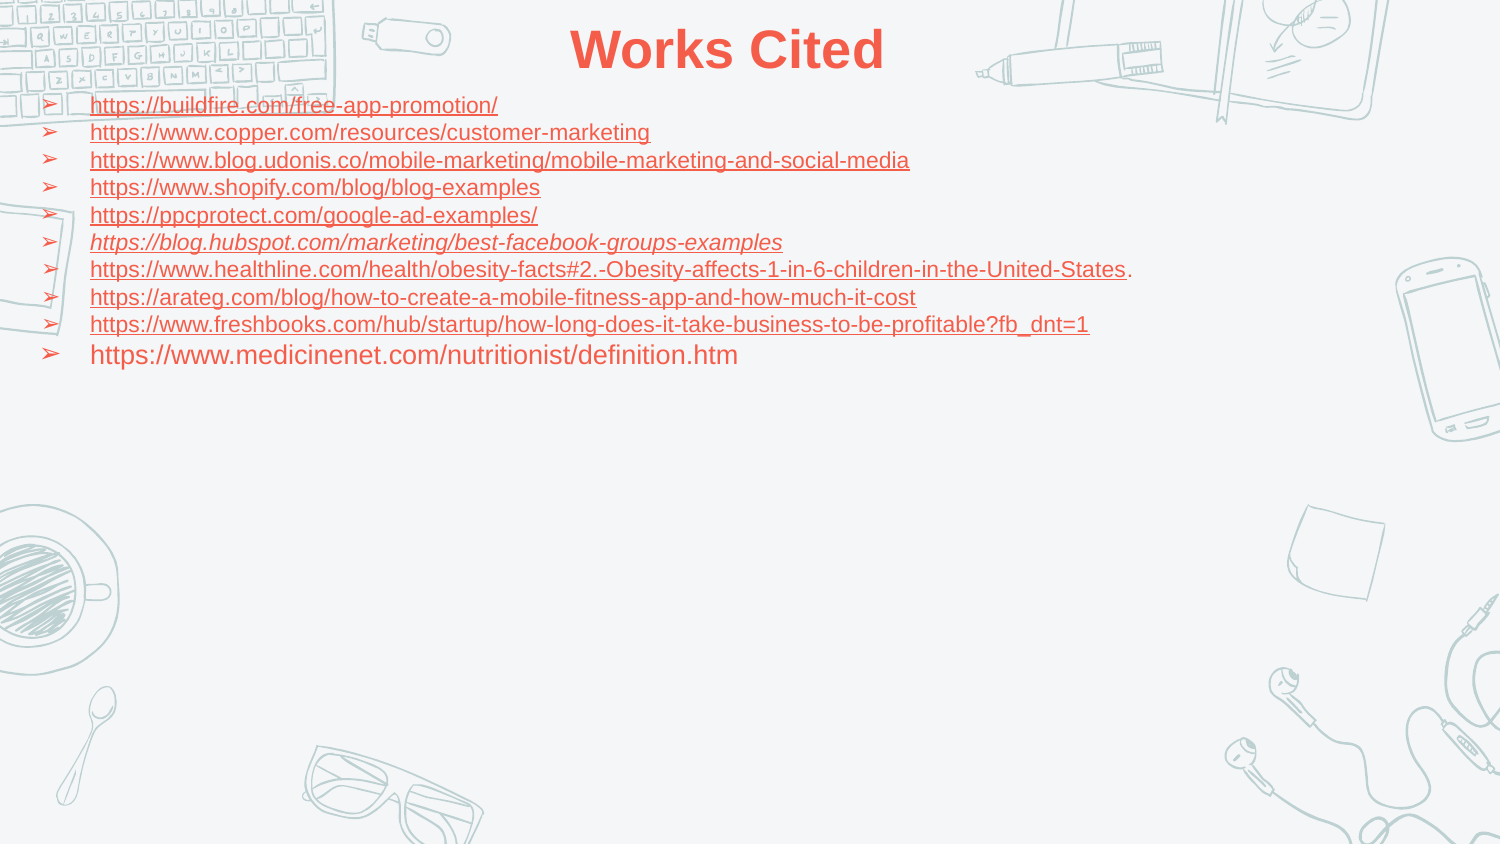

# Works Cited
https://buildfire.com/free-app-promotion/
https://www.copper.com/resources/customer-marketing
https://www.blog.udonis.co/mobile-marketing/mobile-marketing-and-social-media
https://www.shopify.com/blog/blog-examples
https://ppcprotect.com/google-ad-examples/
https://blog.hubspot.com/marketing/best-facebook-groups-examples
https://www.healthline.com/health/obesity-facts#2.-Obesity-affects-1-in-6-children-in-the-United-States.
https://arateg.com/blog/how-to-create-a-mobile-fitness-app-and-how-much-it-cost
https://www.freshbooks.com/hub/startup/how-long-does-it-take-business-to-be-profitable?fb_dnt=1
https://www.medicinenet.com/nutritionist/definition.htm